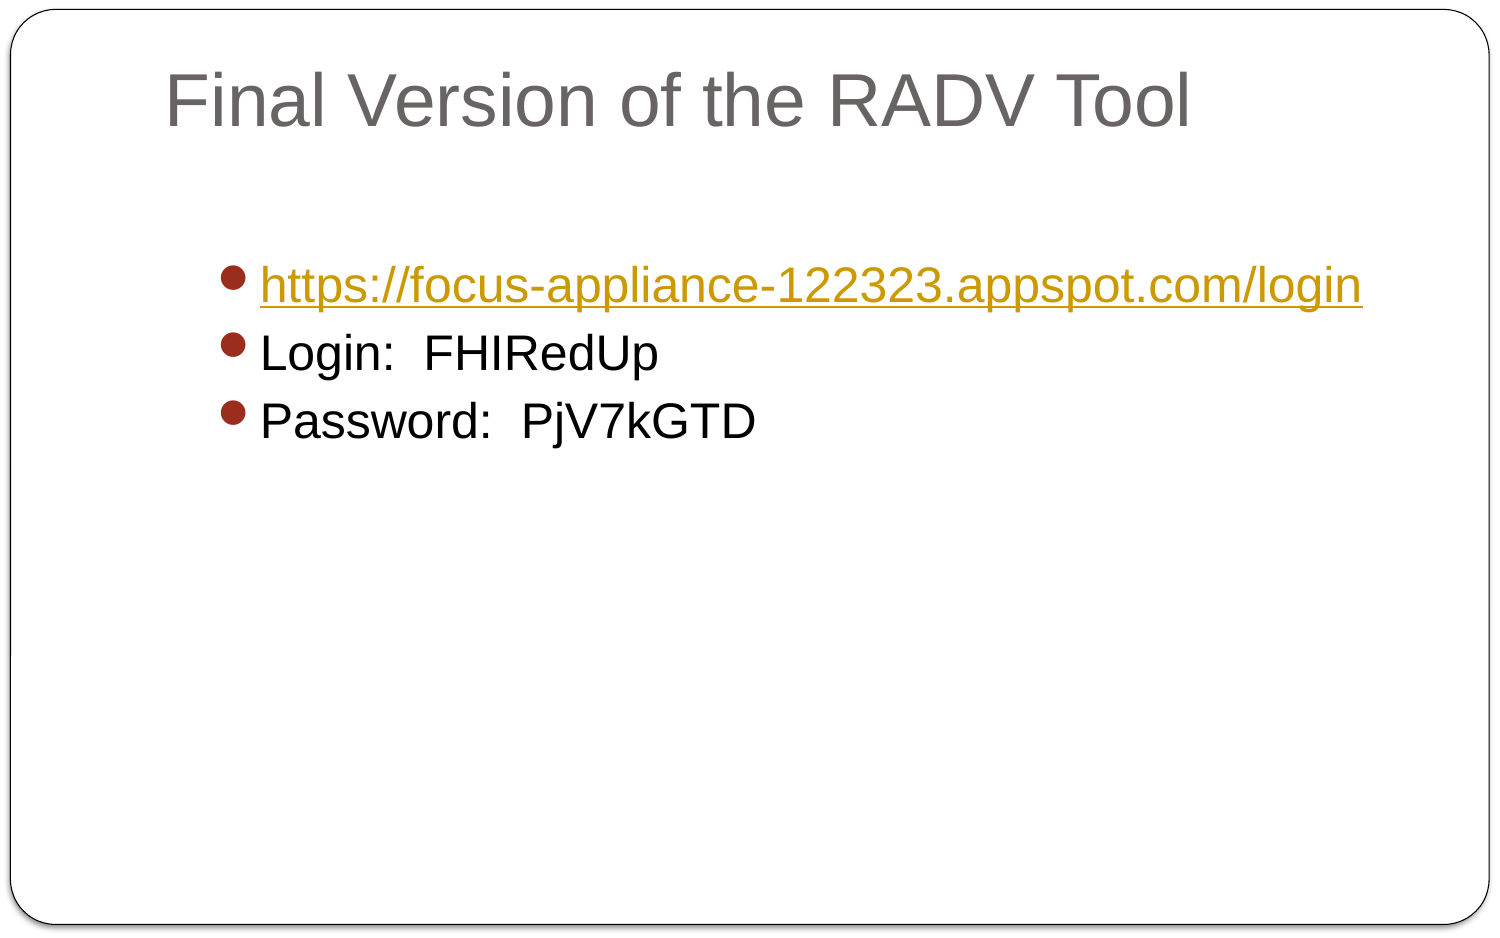

# Final Version of the RADV Tool

https://focus-appliance-122323.appspot.com/login
Login:  FHIRedUp
Password:  PjV7kGTD